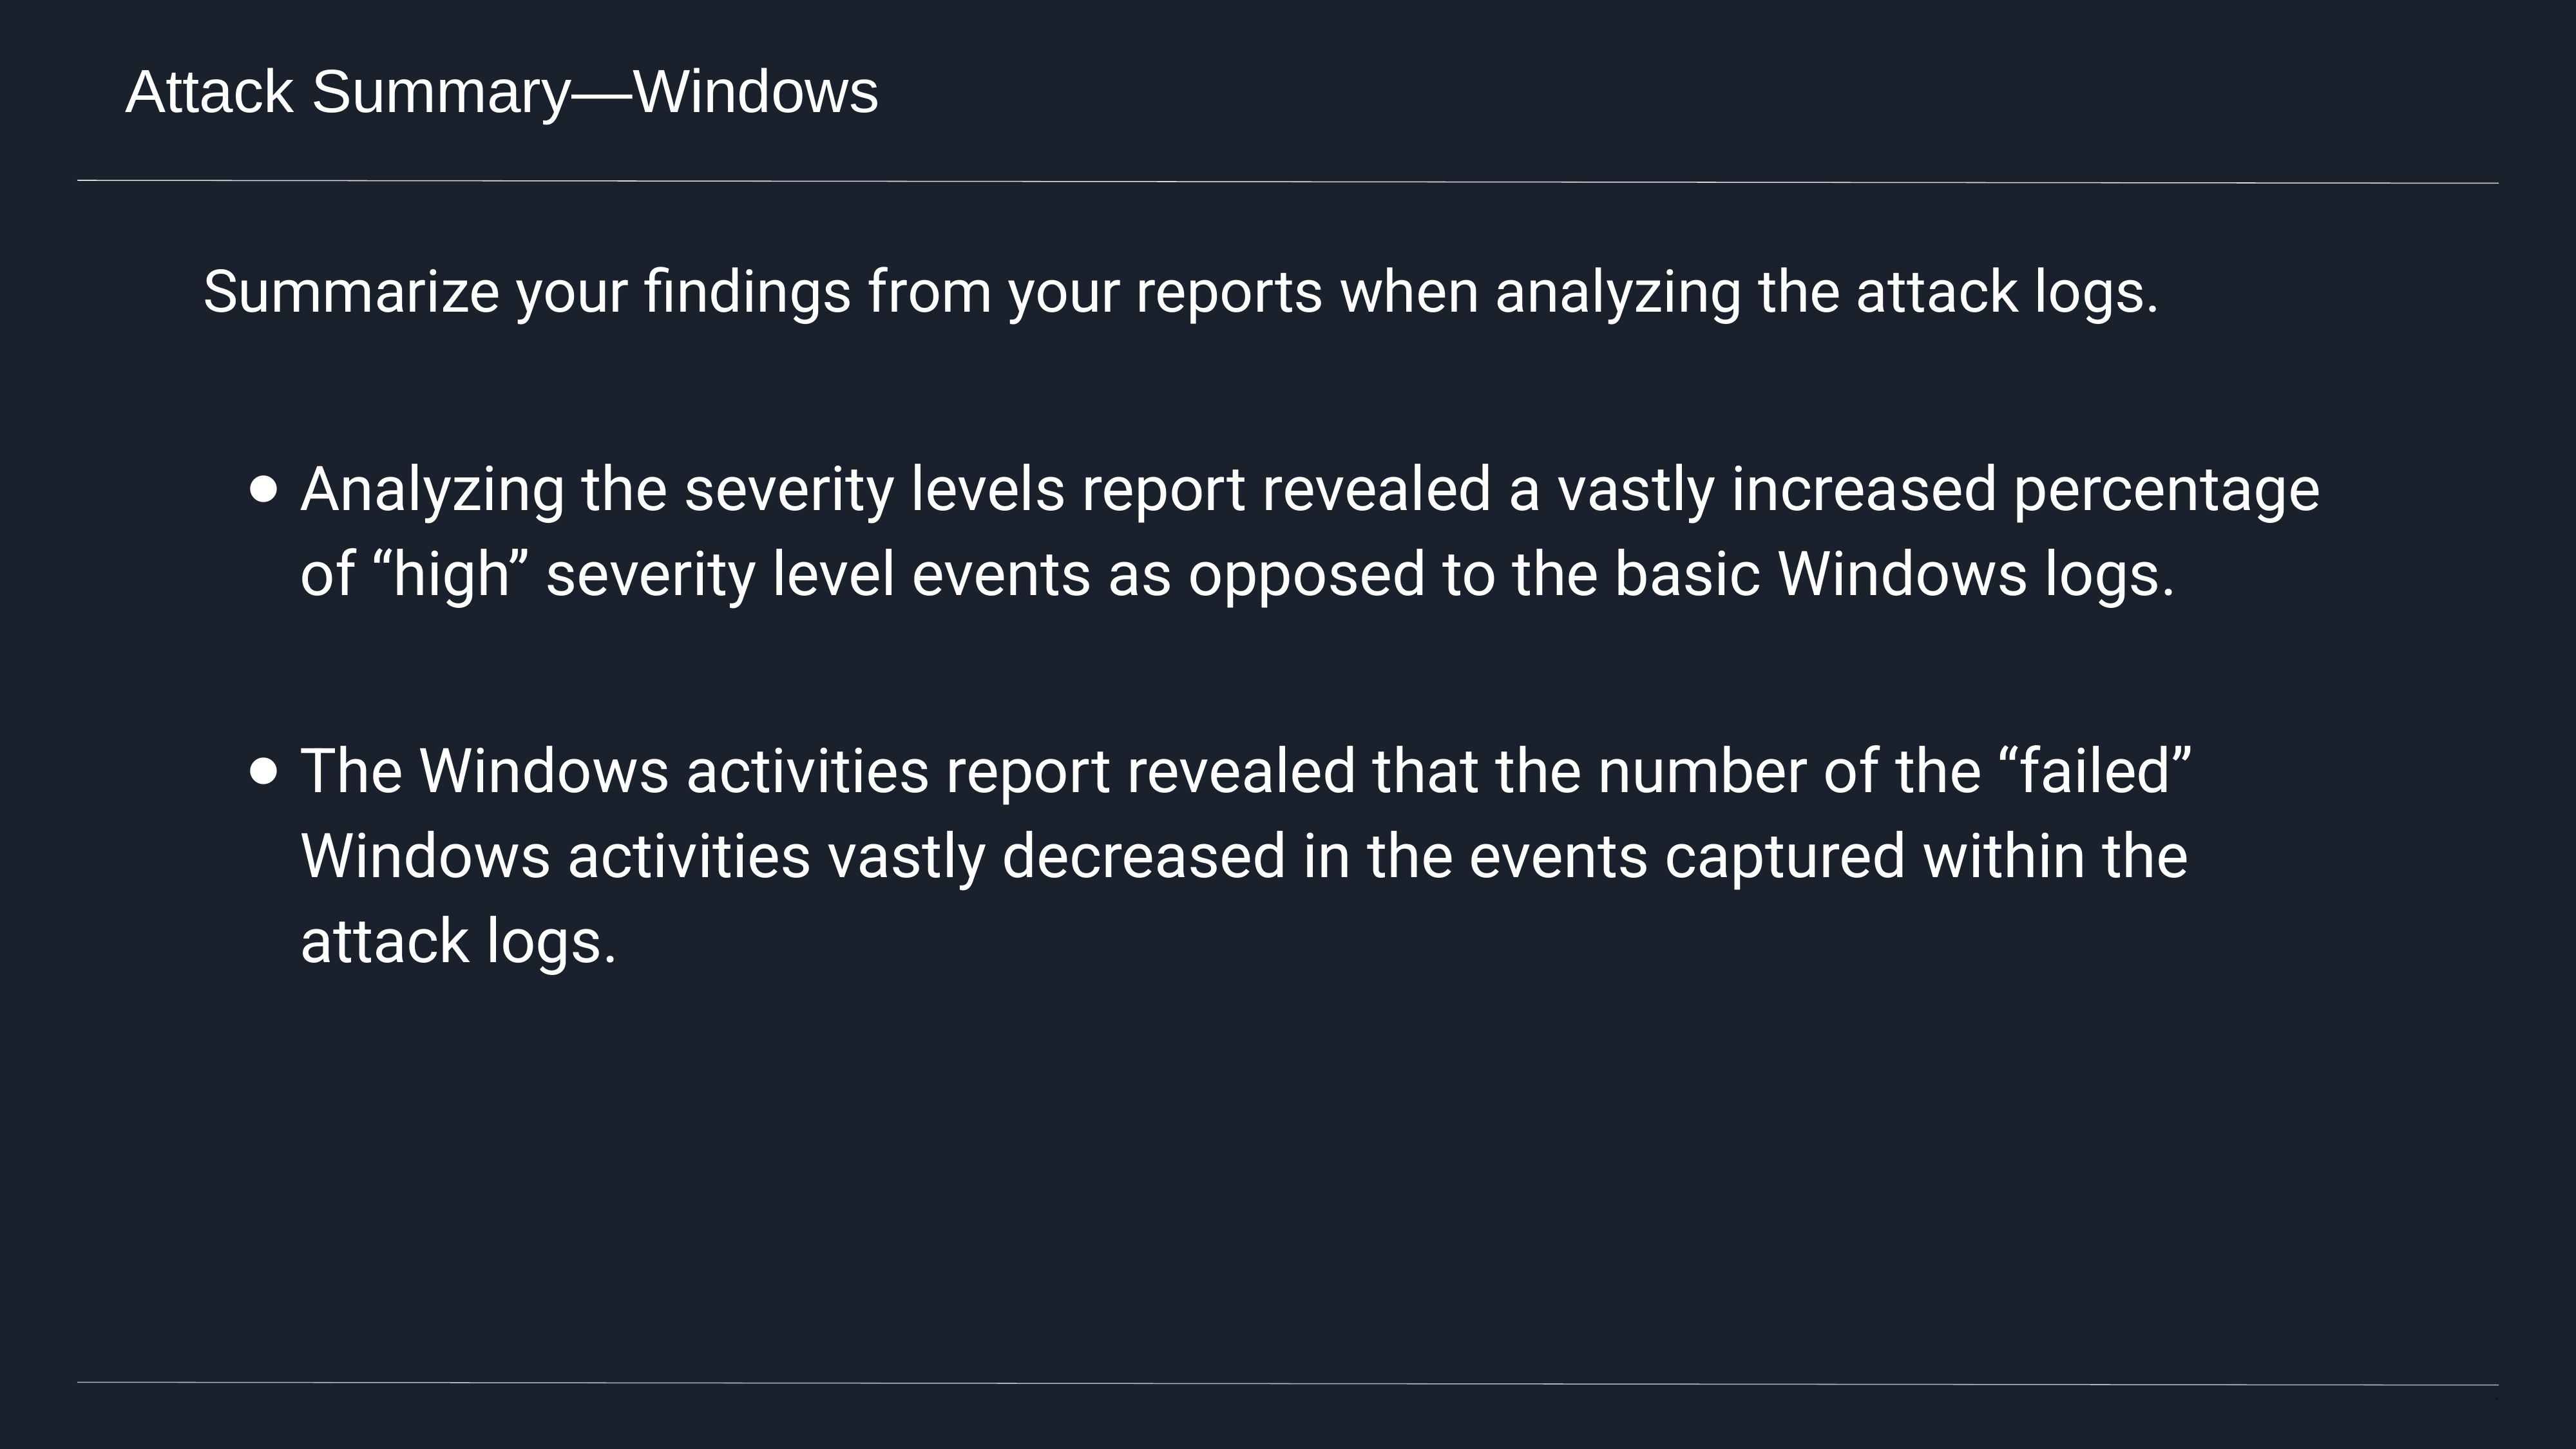

# Attack Summary—Windows
Summarize your findings from your reports when analyzing the attack logs.

Analyzing the severity levels report revealed a vastly increased percentage of “high” severity level events as opposed to the basic Windows logs.

The Windows activities report revealed that the number of the “failed” Windows activities vastly decreased in the events captured within the attack logs.

36